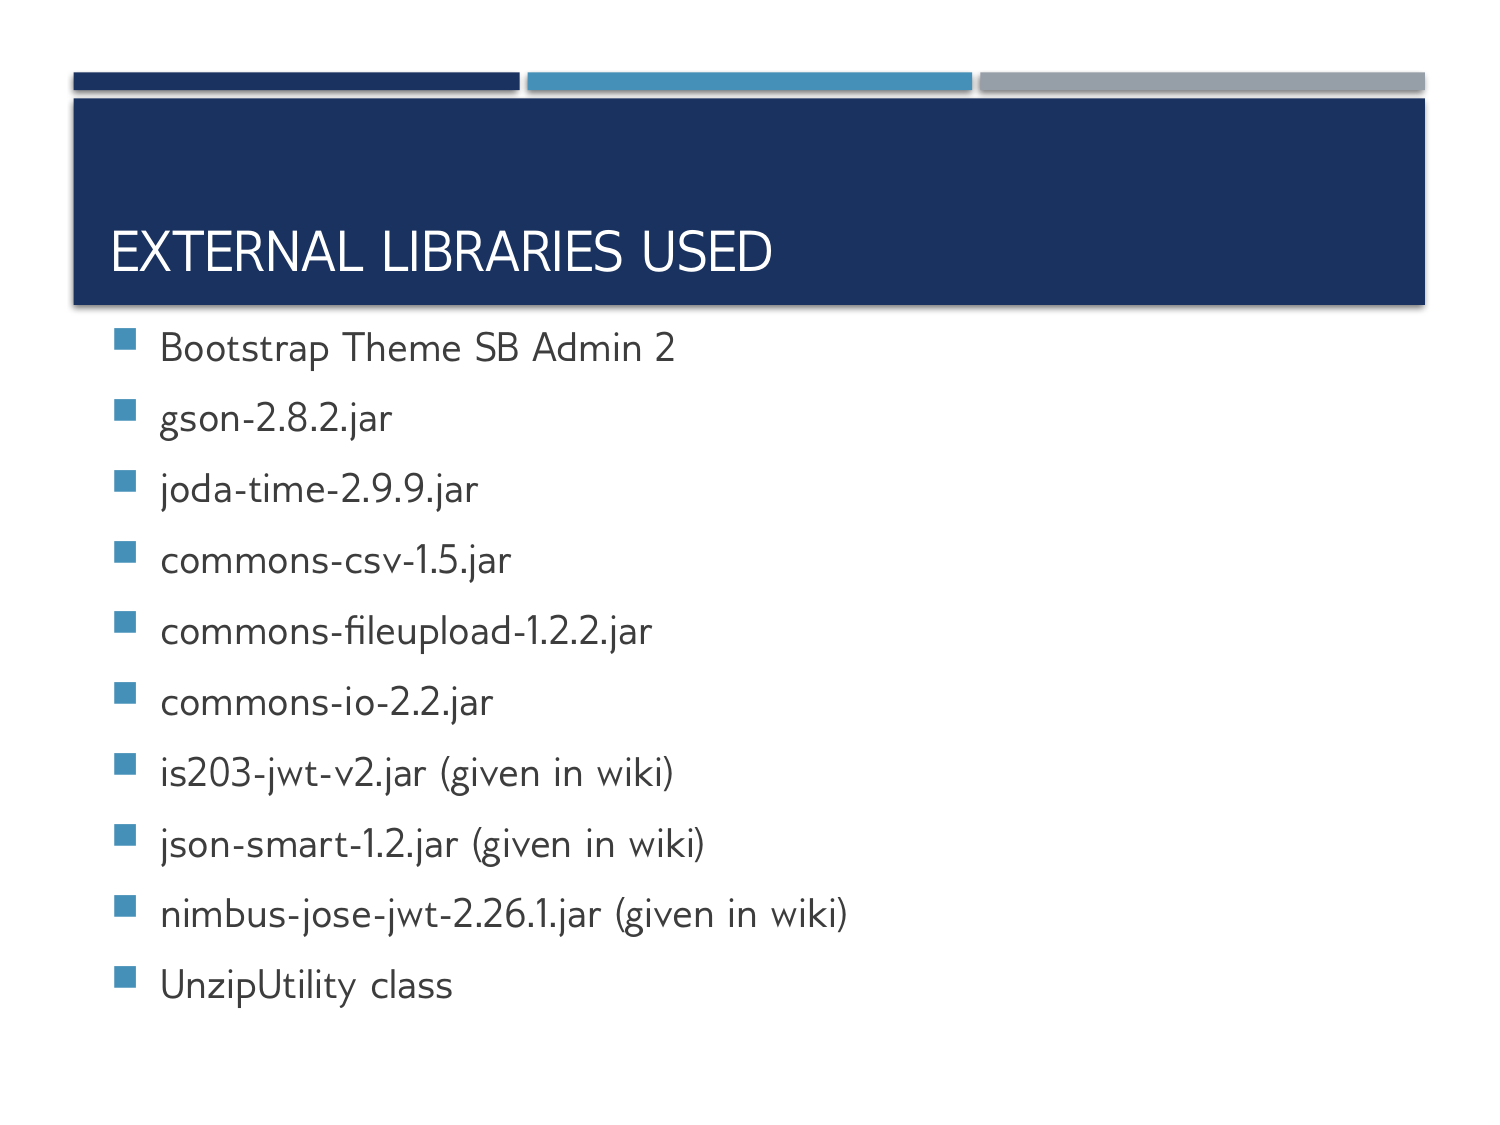

# EXTERNAL LIBRARIES used
Bootstrap Theme SB Admin 2
gson-2.8.2.jar
joda-time-2.9.9.jar
commons-csv-1.5.jar
commons-fileupload-1.2.2.jar
commons-io-2.2.jar
is203-jwt-v2.jar (given in wiki)
json-smart-1.2.jar (given in wiki)
nimbus-jose-jwt-2.26.1.jar (given in wiki)
UnzipUtility class